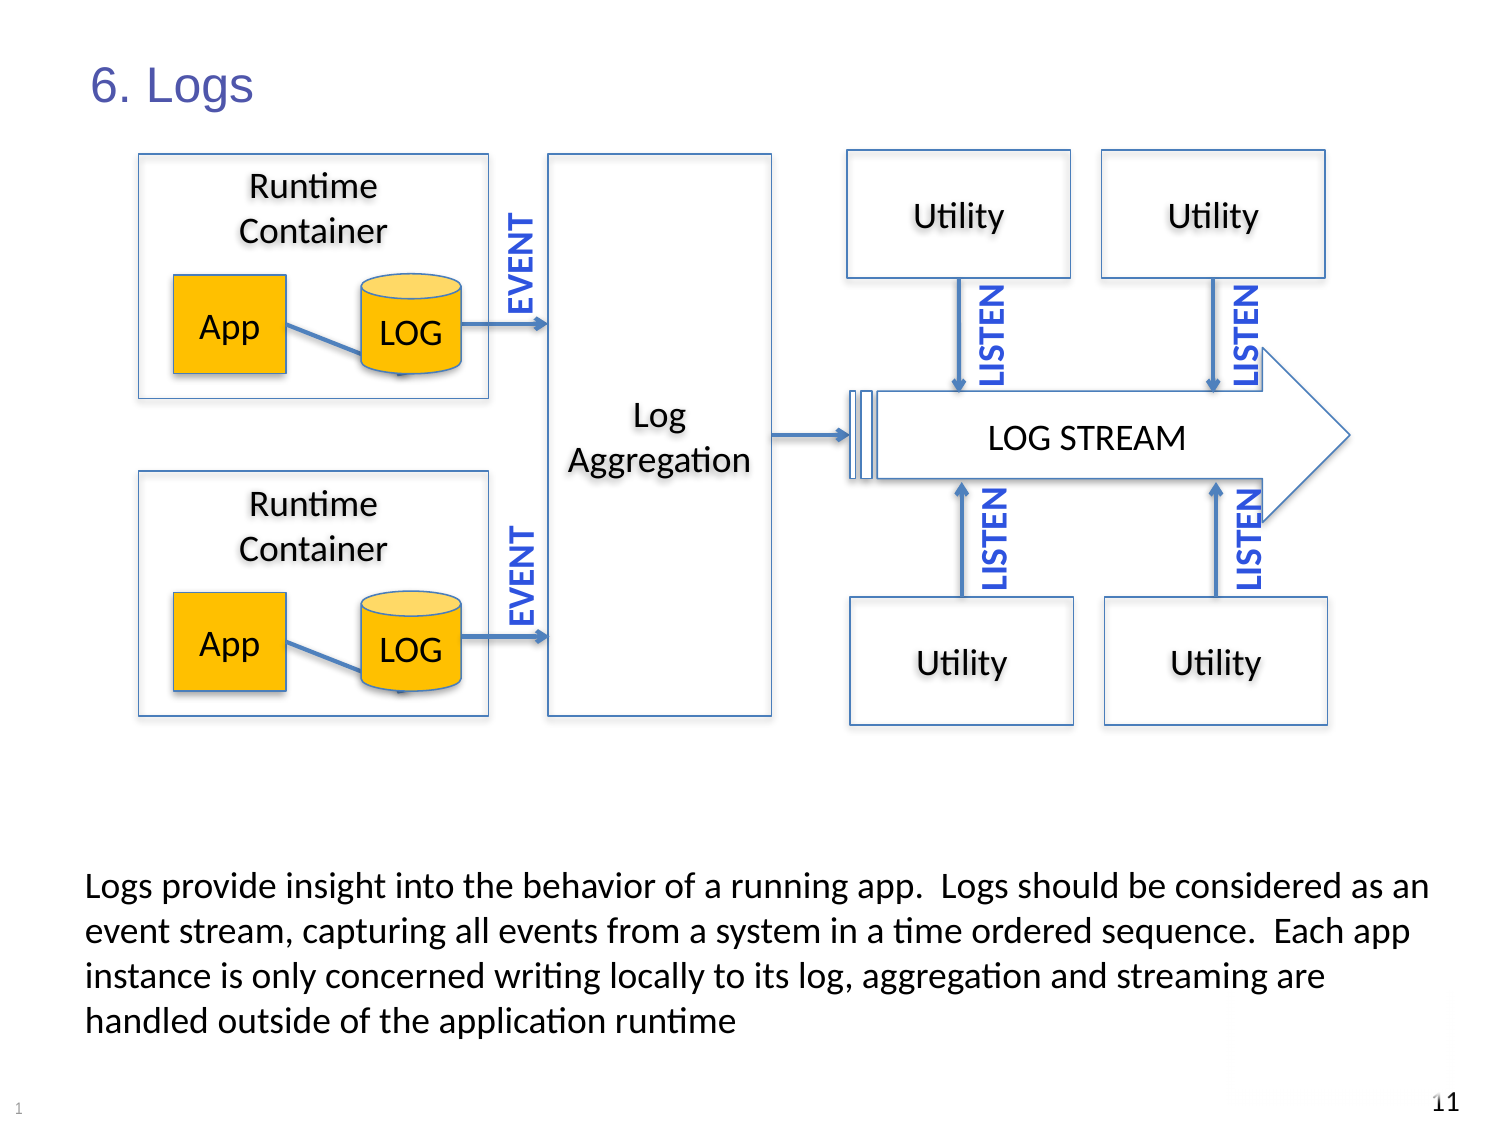

# 6. Logs
Utility
Utility
Runtime
Container
Log
Aggregation
EVENT
LOG
App
LISTEN
LISTEN
LOG STREAM
Runtime
Container
LISTEN
LISTEN
EVENT
LOG
App
Utility
Utility
Logs provide insight into the behavior of a running app.  Logs should be considered as an event stream, capturing all events from a system in a time ordered sequence.  Each app instance is only concerned writing locally to its log, aggregation and streaming are handled outside of the application runtime

11
1